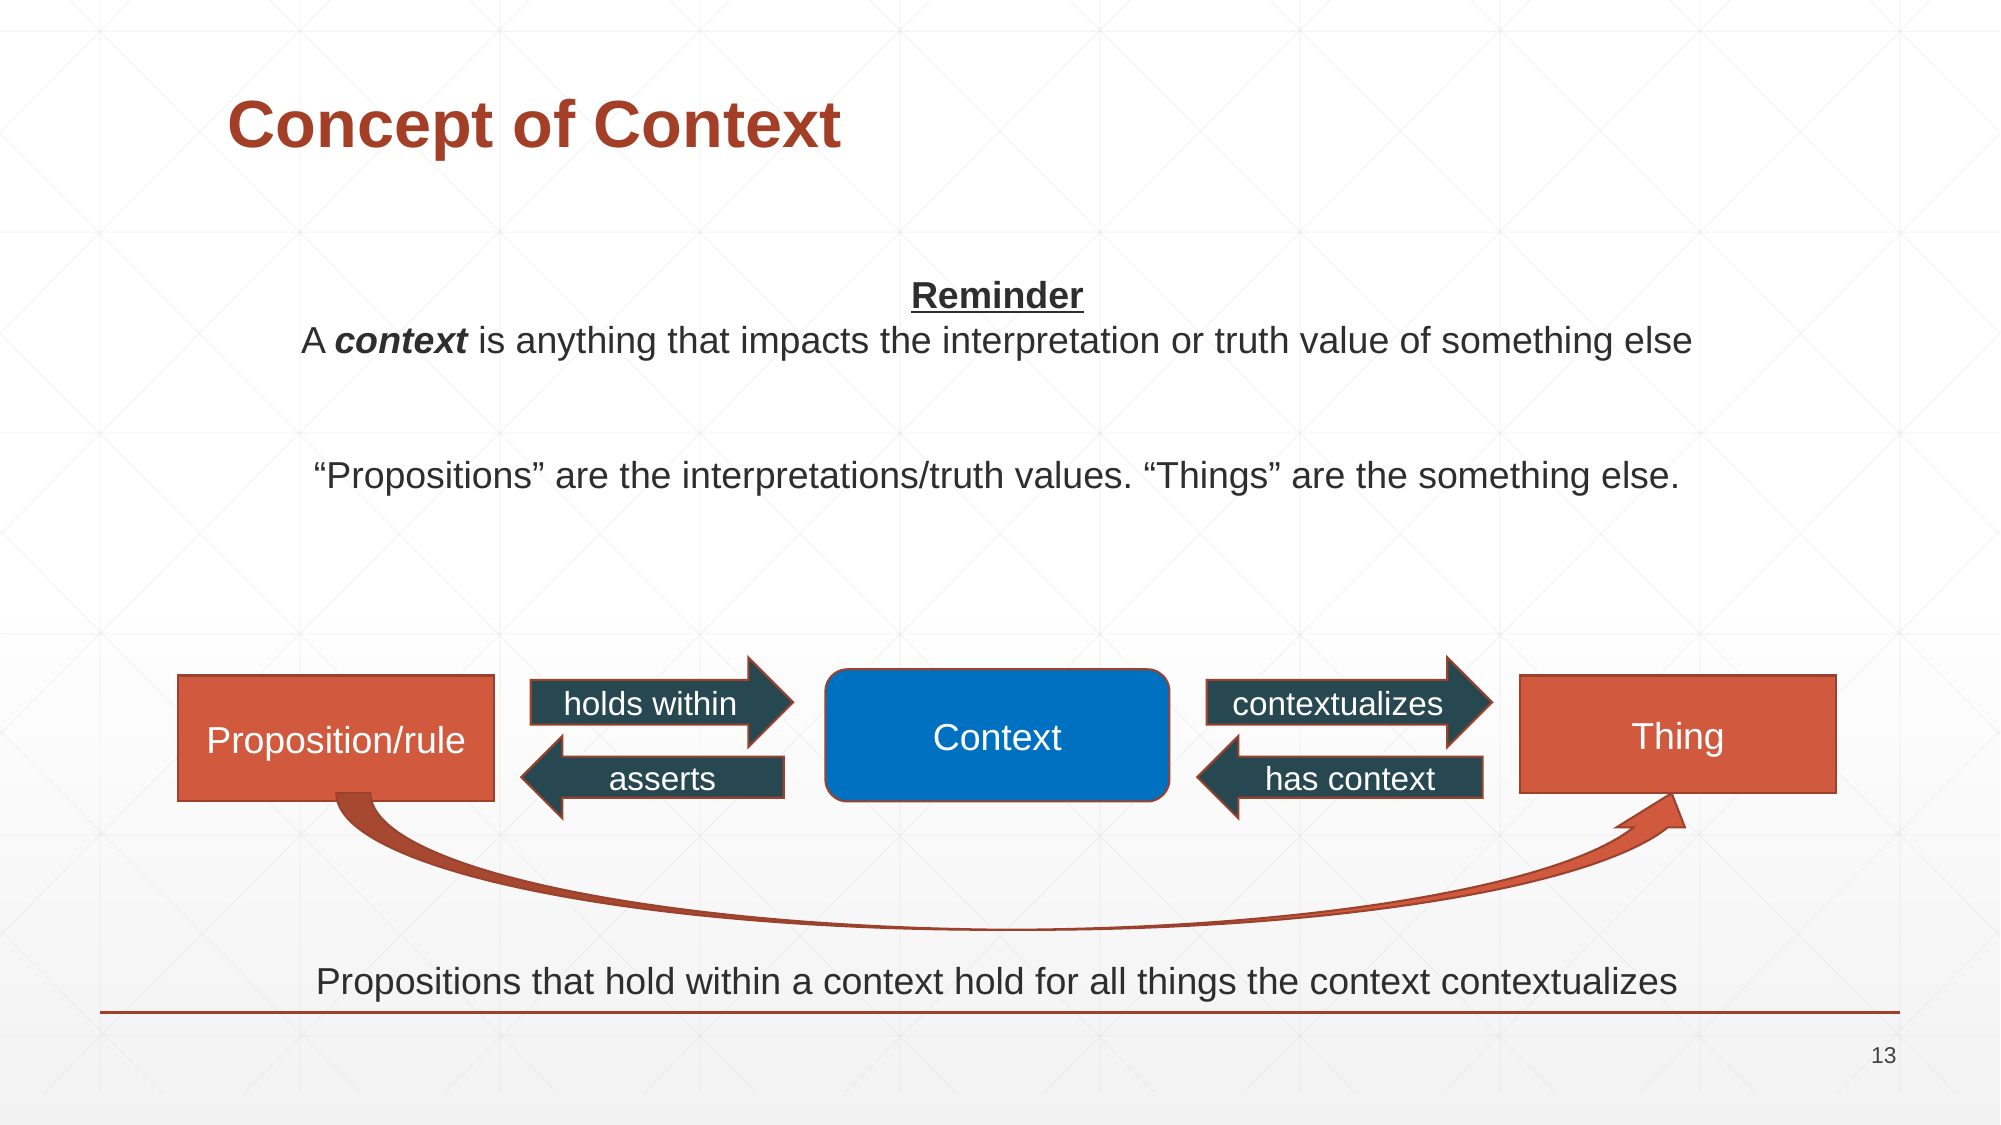

# Concept of Context
Reminder
A context is anything that impacts the interpretation or truth value of something else

“Propositions” are the interpretations/truth values. “Things” are the something else.

holds within
contextualizes
Context
Proposition/rule
Thing
asserts
has context

Propositions that hold within a context hold for all things the context contextualizes
13